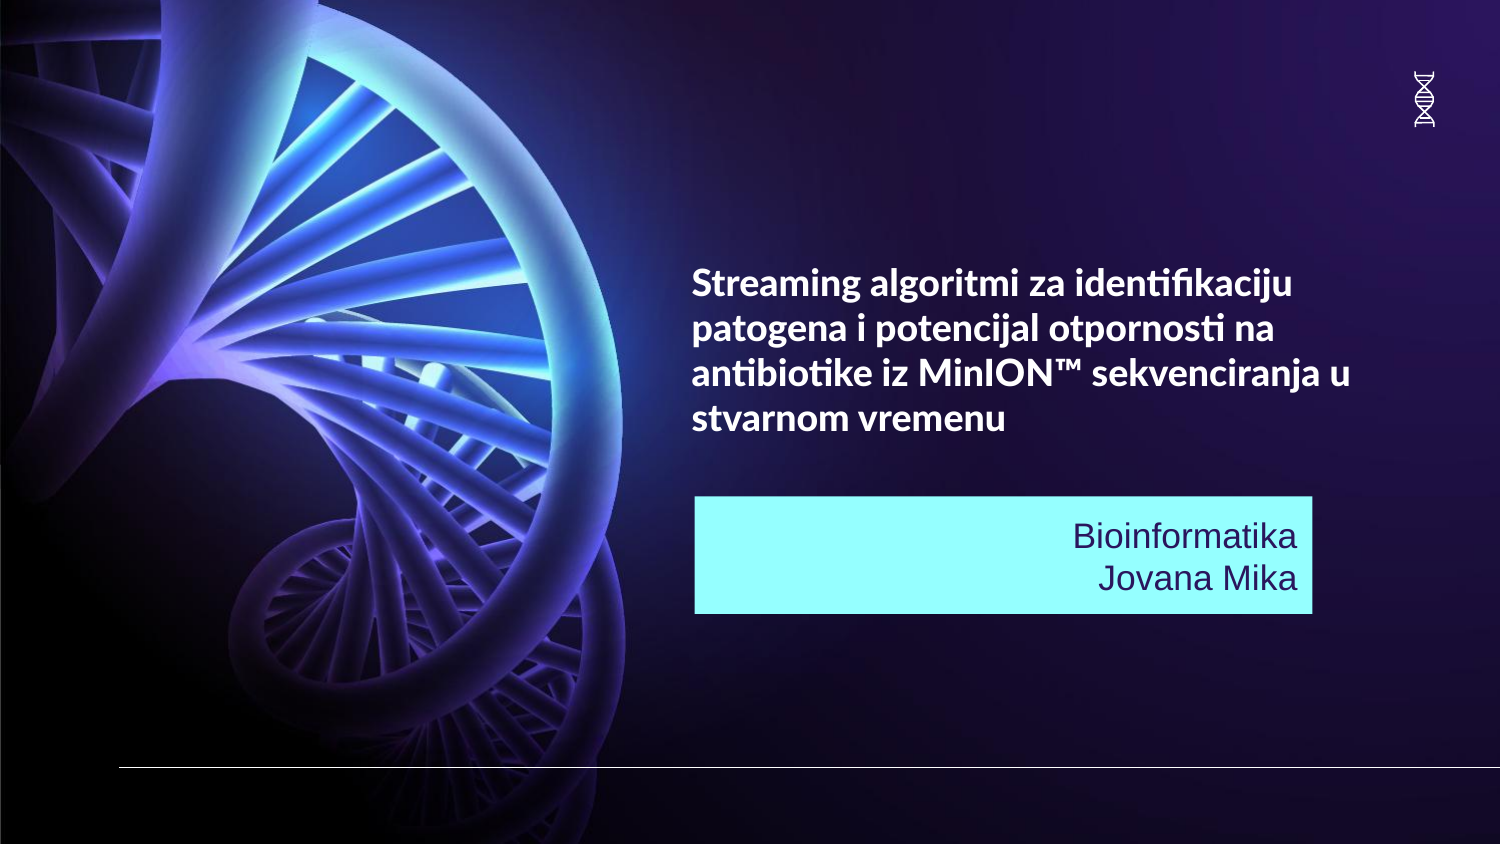

# Streaming algoritmi za identifikaciju patogena i potencijal otpornosti na antibiotike iz MinION™ sekvenciranja u stvarnom vremenu
Bioinformatika
Jovana Mika